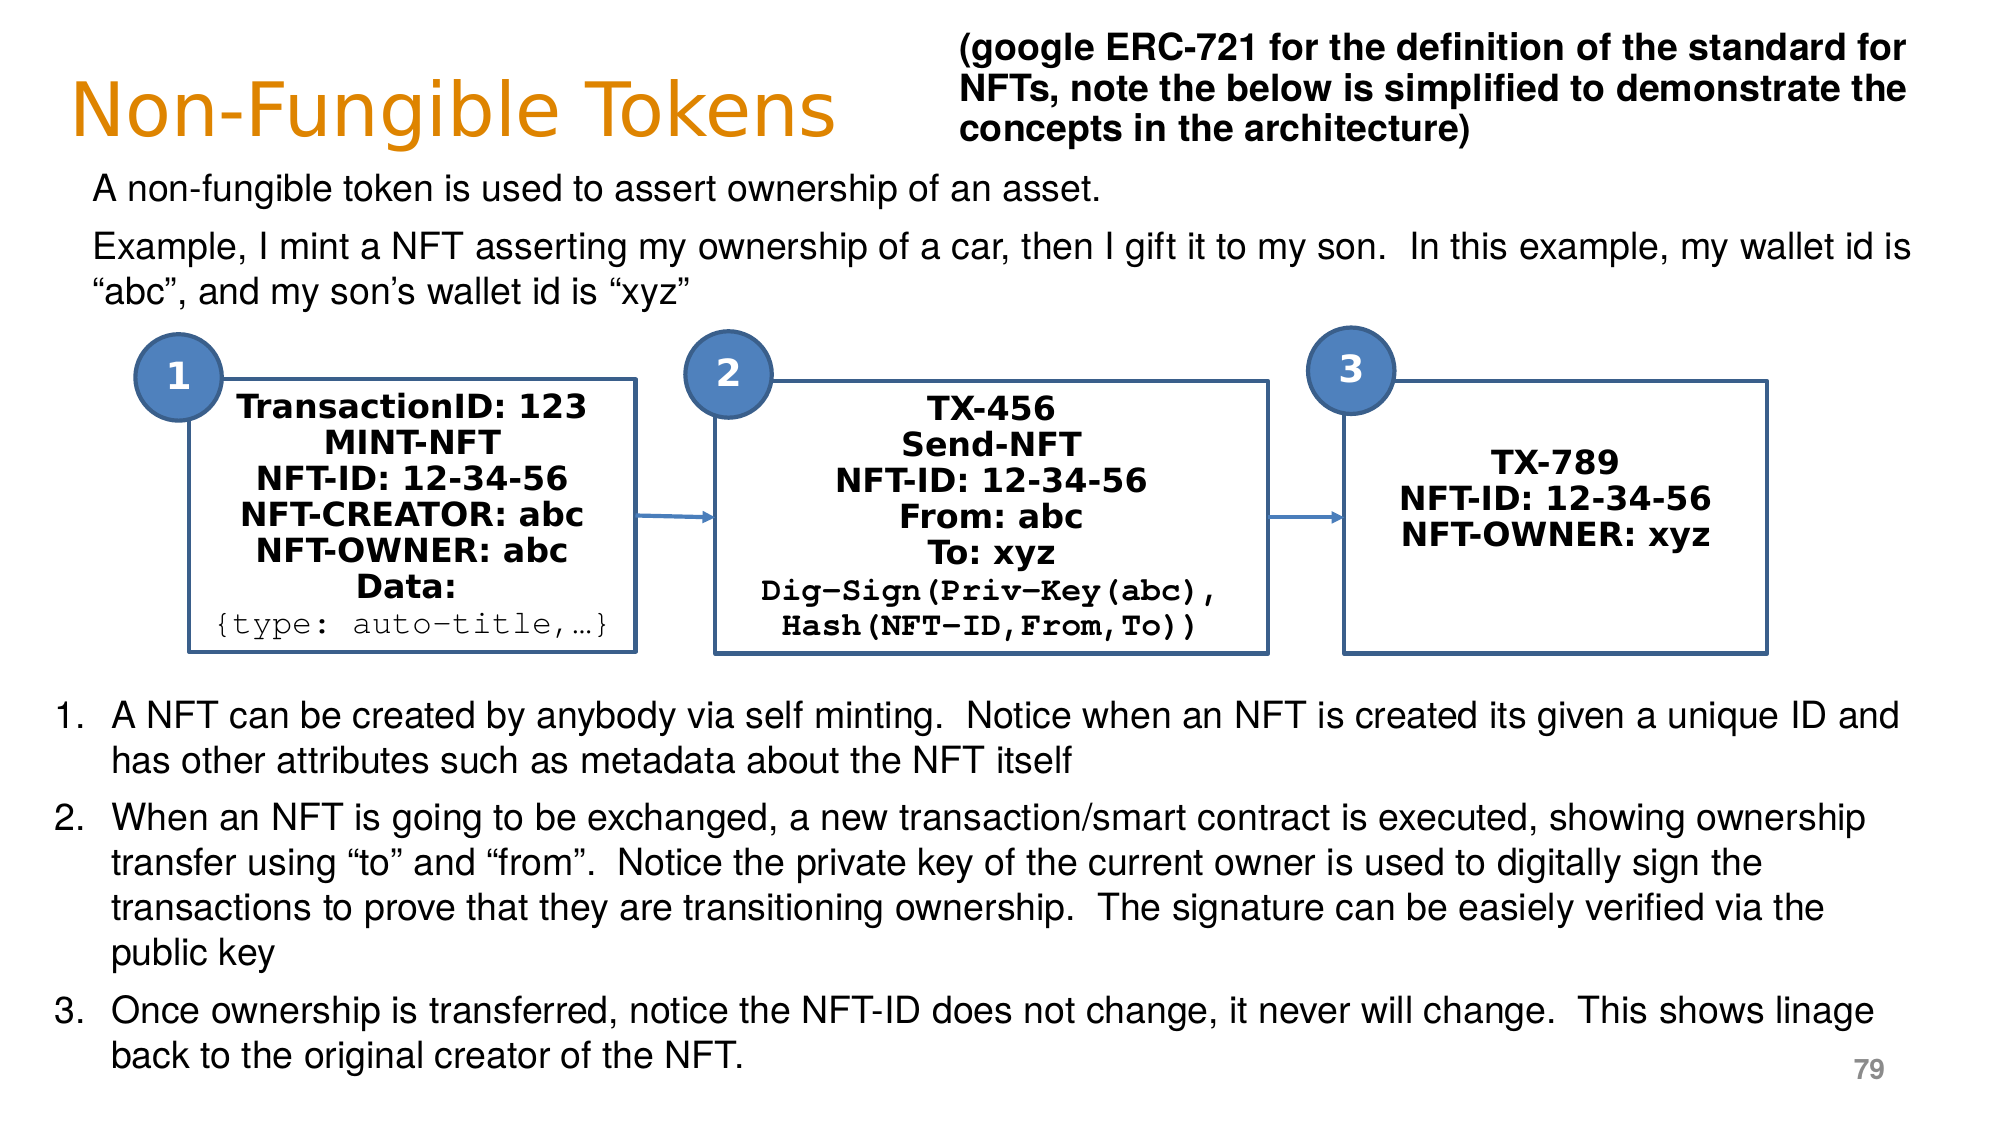

(google ERC-721 for the definition of the standard for
NFTs, note the below is simplified to demonstrate the
concepts in the architecture)
# Non-Fungible Tokens
A non-fungible token is used to assert ownership of an asset.
Example, I mint a NFT asserting my ownership of a car, then I gift it to my son.  In this example, my wallet id is “abc”, and my son’s wallet id is “xyz”
3
2
1
TransactionID: 123 MINT-NFT
NFT-ID: 12-34-56
NFT-CREATOR: abc
NFT-OWNER: abc
Data:
{type: auto-title,…}
TX-789
NFT-ID: 12-34-56
NFT-OWNER: xyz
TX-456
Send-NFT
NFT-ID: 12-34-56
From: abc
To: xyz
Dig-Sign(Priv-Key(abc),
Hash(NFT-ID,From,To))
A NFT can be created by anybody via self minting.  Notice when an NFT is created its given a unique ID and has other attributes such as metadata about the NFT itself
When an NFT is going to be exchanged, a new transaction/smart contract is executed, showing ownership transfer using “to” and “from”.  Notice the private key of the current owner is used to digitally sign the transactions to prove that they are transitioning ownership.  The signature can be easiely verified via the public key
Once ownership is transferred, notice the NFT-ID does not change, it never will change.  This shows linage back to the original creator of the NFT.

79
Google Maps
GMail